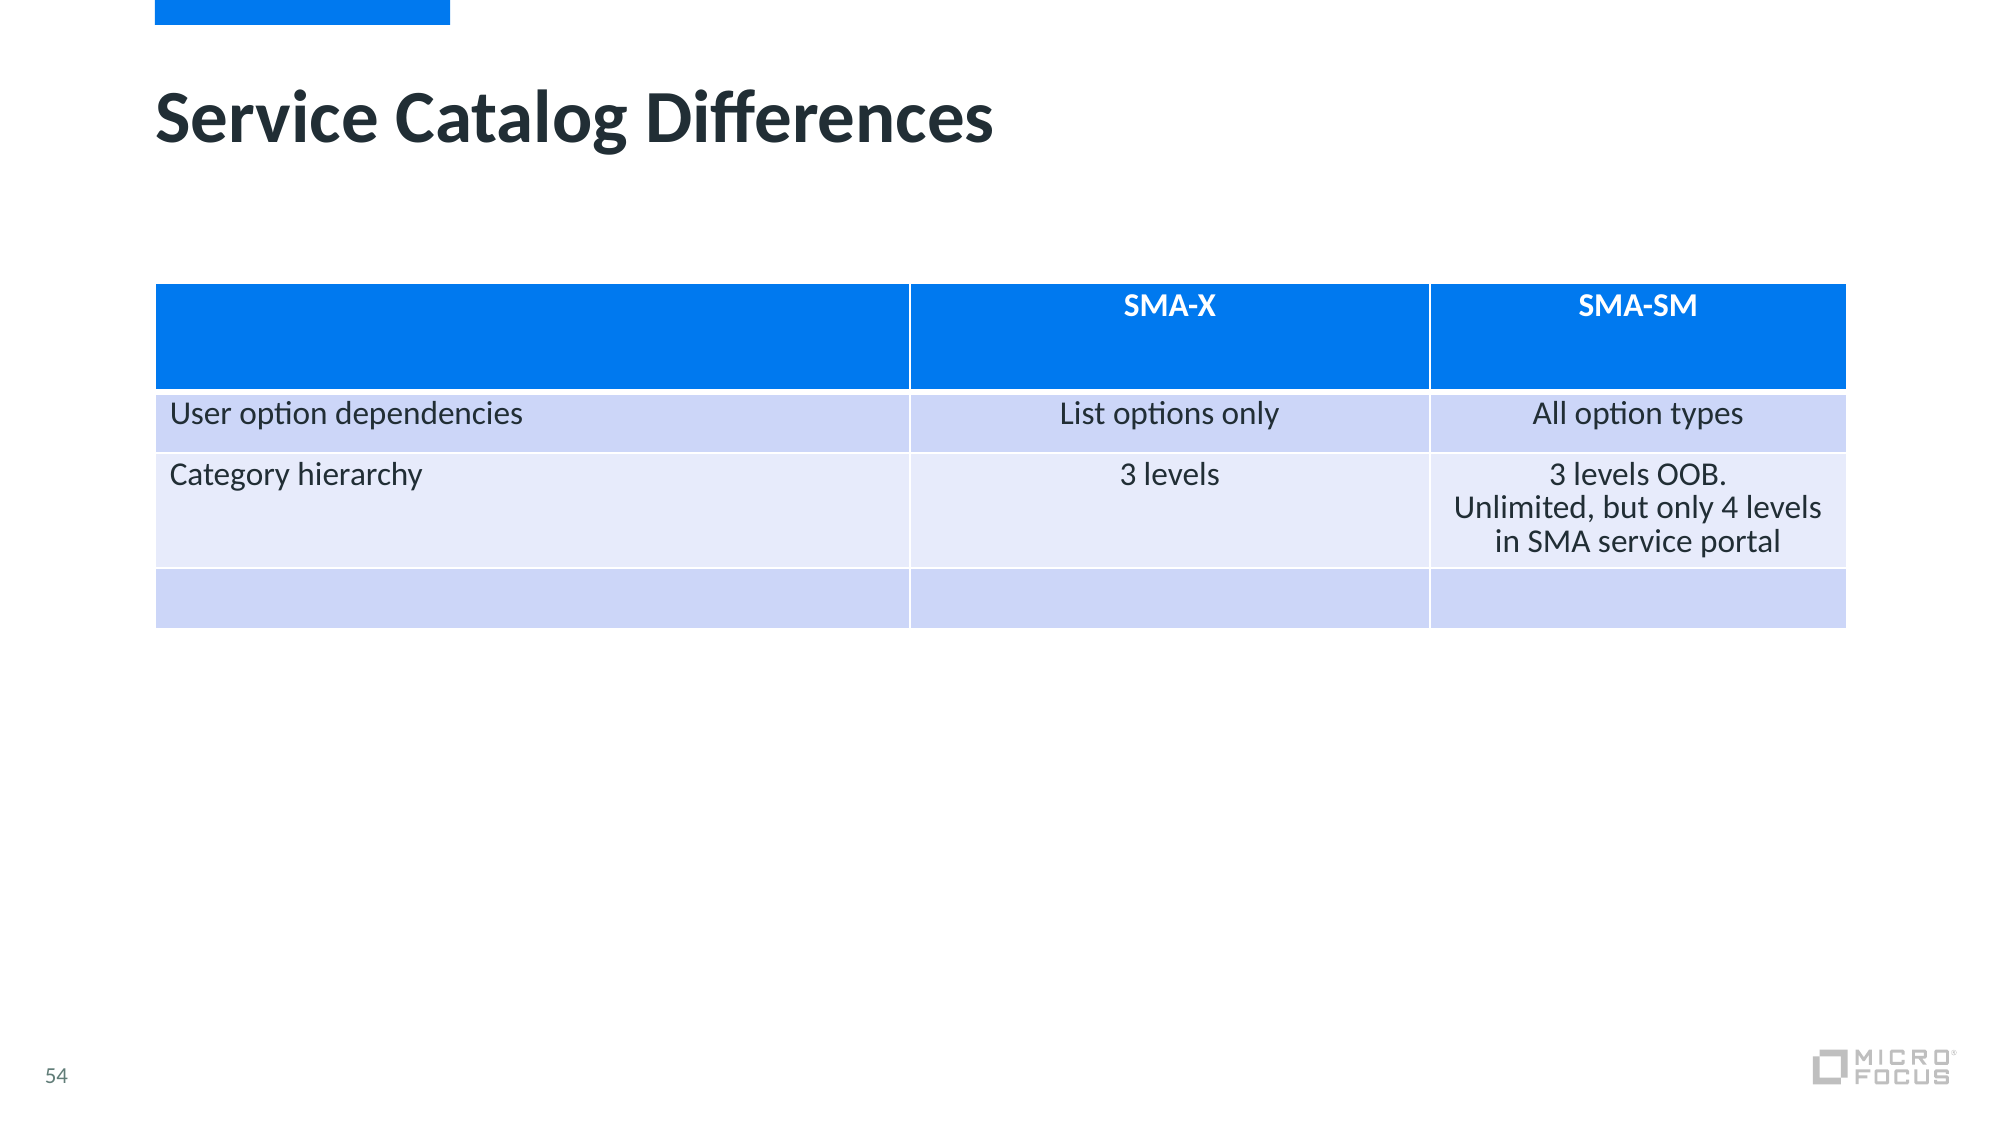

# Service Catalog Differences
|  | SMA-X | SMA-SM |
| --- | --- | --- |
| User option dependencies | List options only | All option types |
| Category hierarchy | 3 levels | 3 levels OOB. Unlimited, but only 4 levels in SMA service portal |
|  |  |  |
54